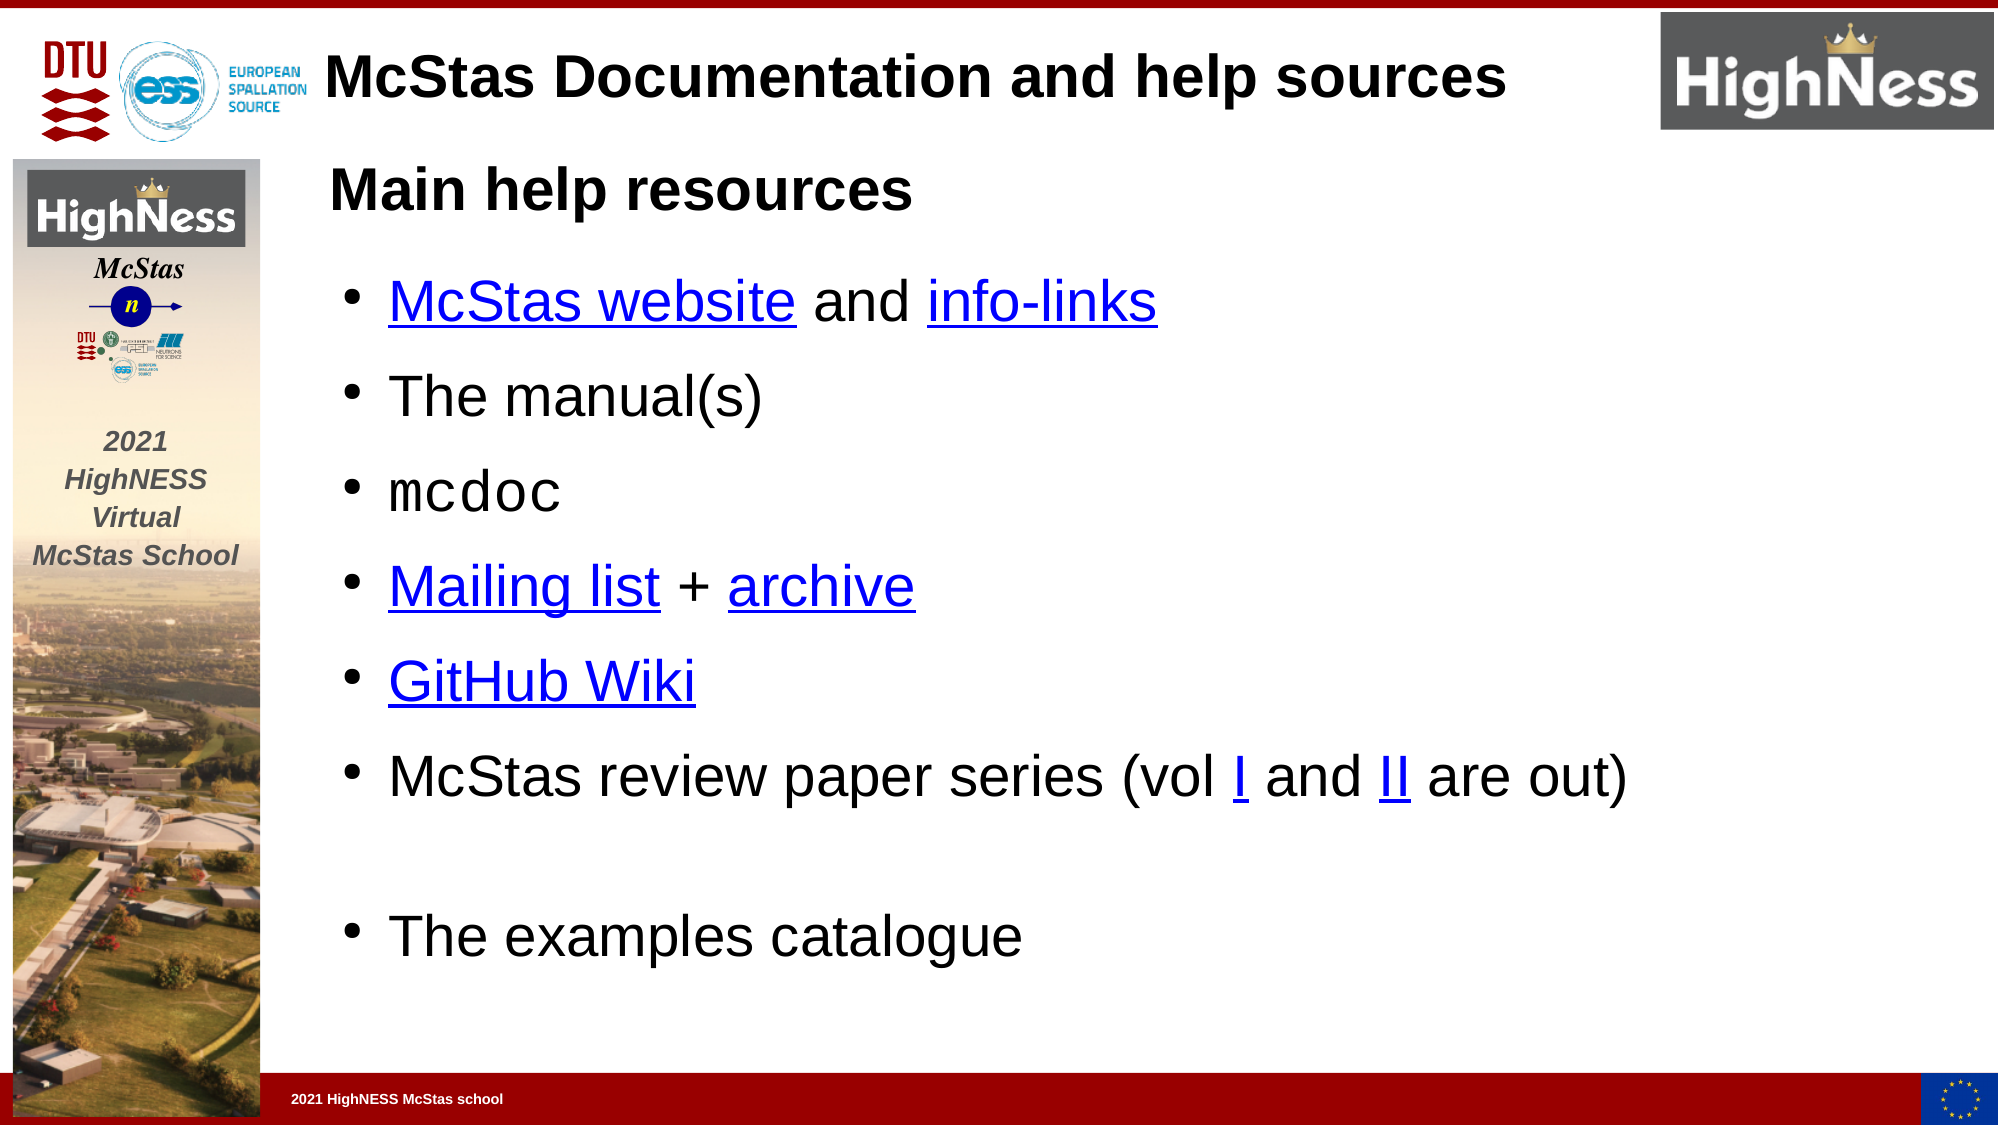

McStas Documentation and help sources
Main help resources
McStas website and info-links
The manual(s)
mcdoc
Mailing list + archive
GitHub Wiki
McStas review paper series (vol I and II are out)

The examples catalogue
1